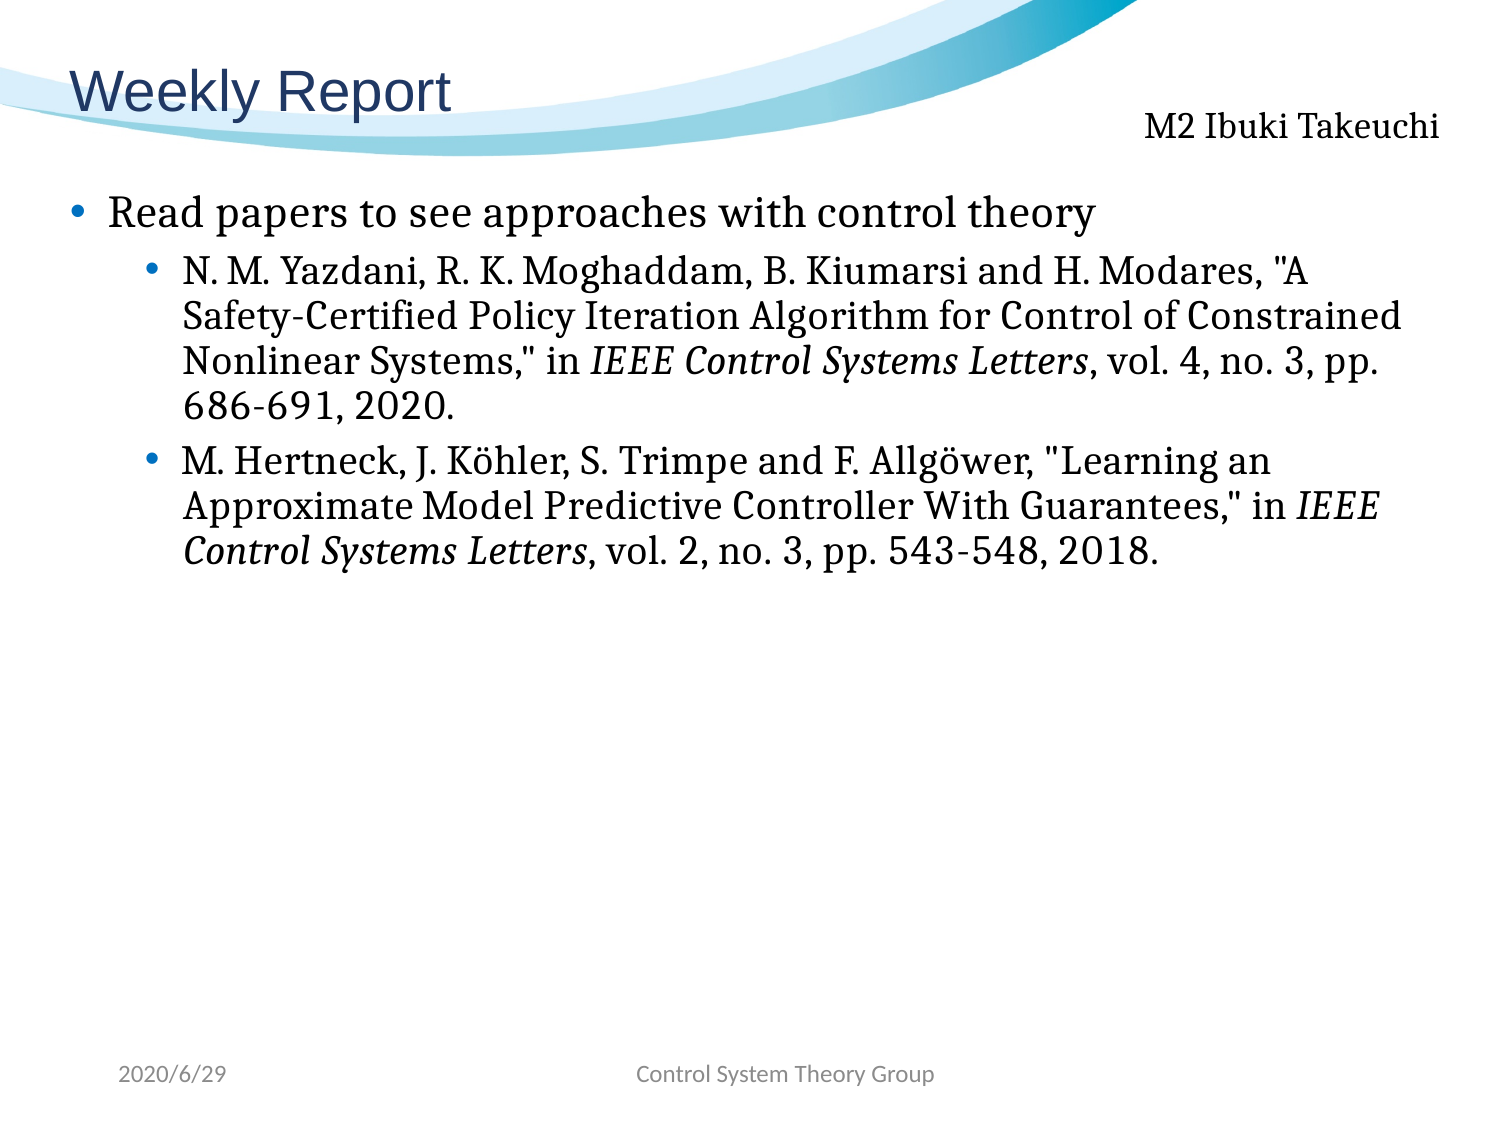

# Weekly Report
Read papers to see approaches with control theory
N. M. Yazdani, R. K. Moghaddam, B. Kiumarsi and H. Modares, "A Safety-Certified Policy Iteration Algorithm for Control of Constrained Nonlinear Systems," in IEEE Control Systems Letters, vol. 4, no. 3, pp. 686-691, 2020.
M. Hertneck, J. Köhler, S. Trimpe and F. Allgöwer, "Learning an Approximate Model Predictive Controller With Guarantees," in IEEE Control Systems Letters, vol. 2, no. 3, pp. 543-548, 2018.
2020/6/29
Control System Theory Group